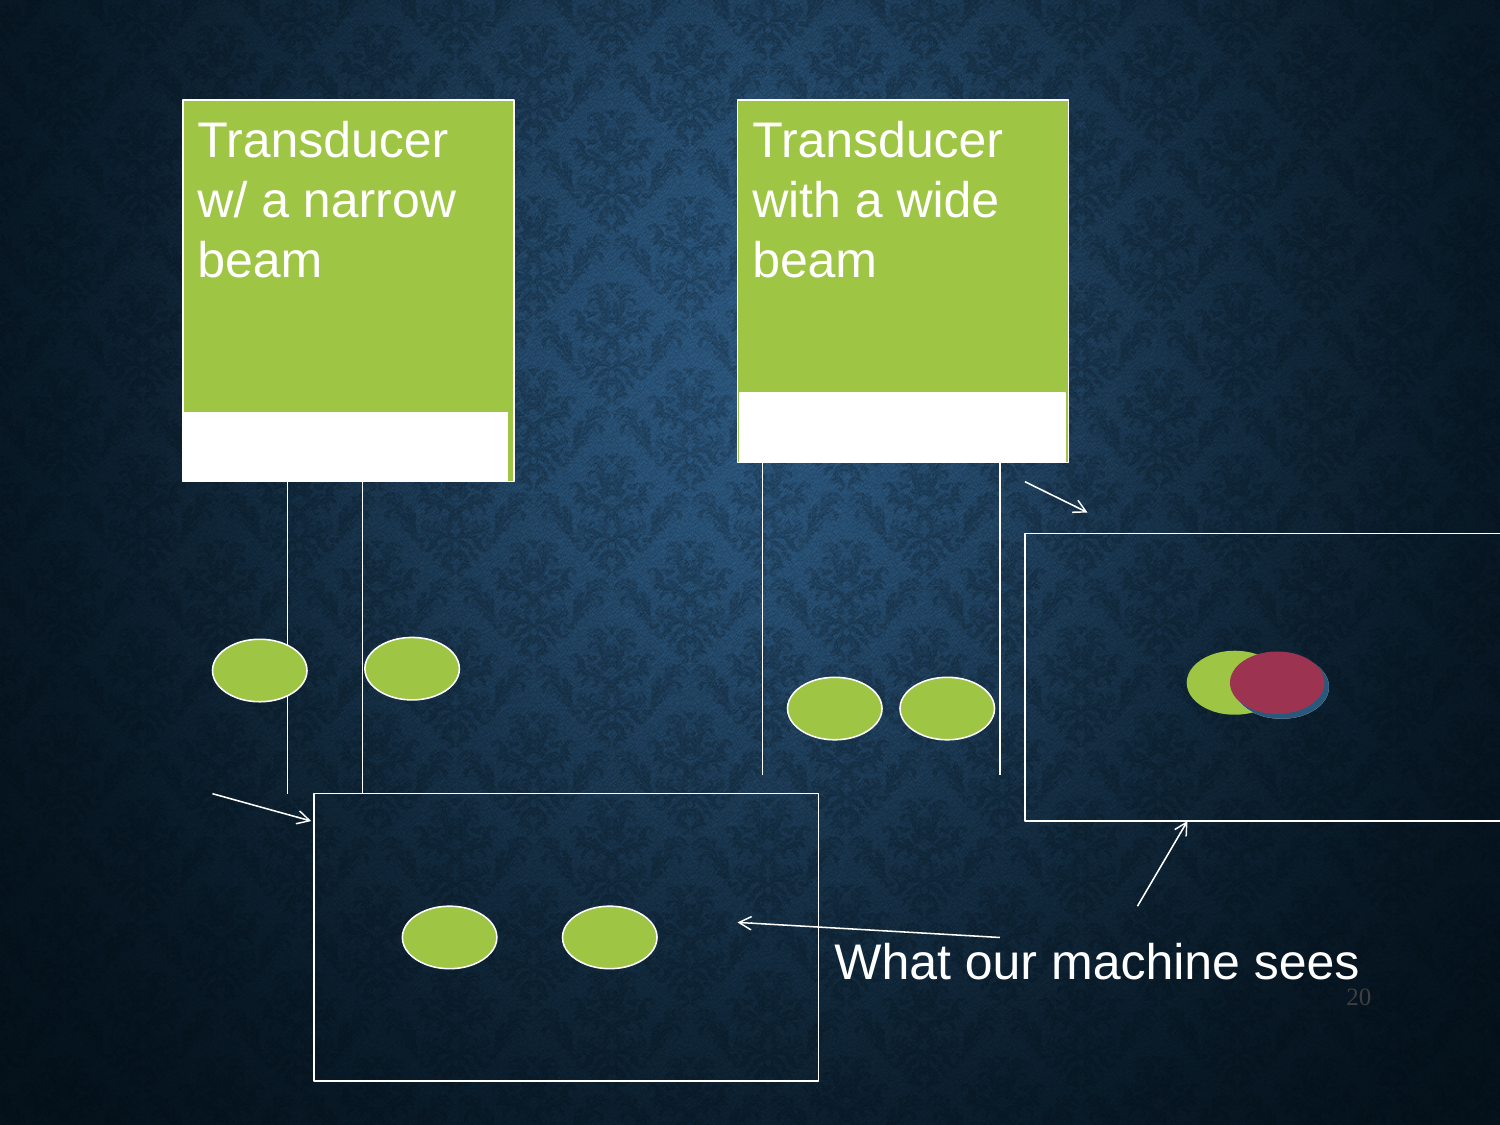

Transducer w/ a narrow beam
Transducer with a wide beam

What our machine sees
20